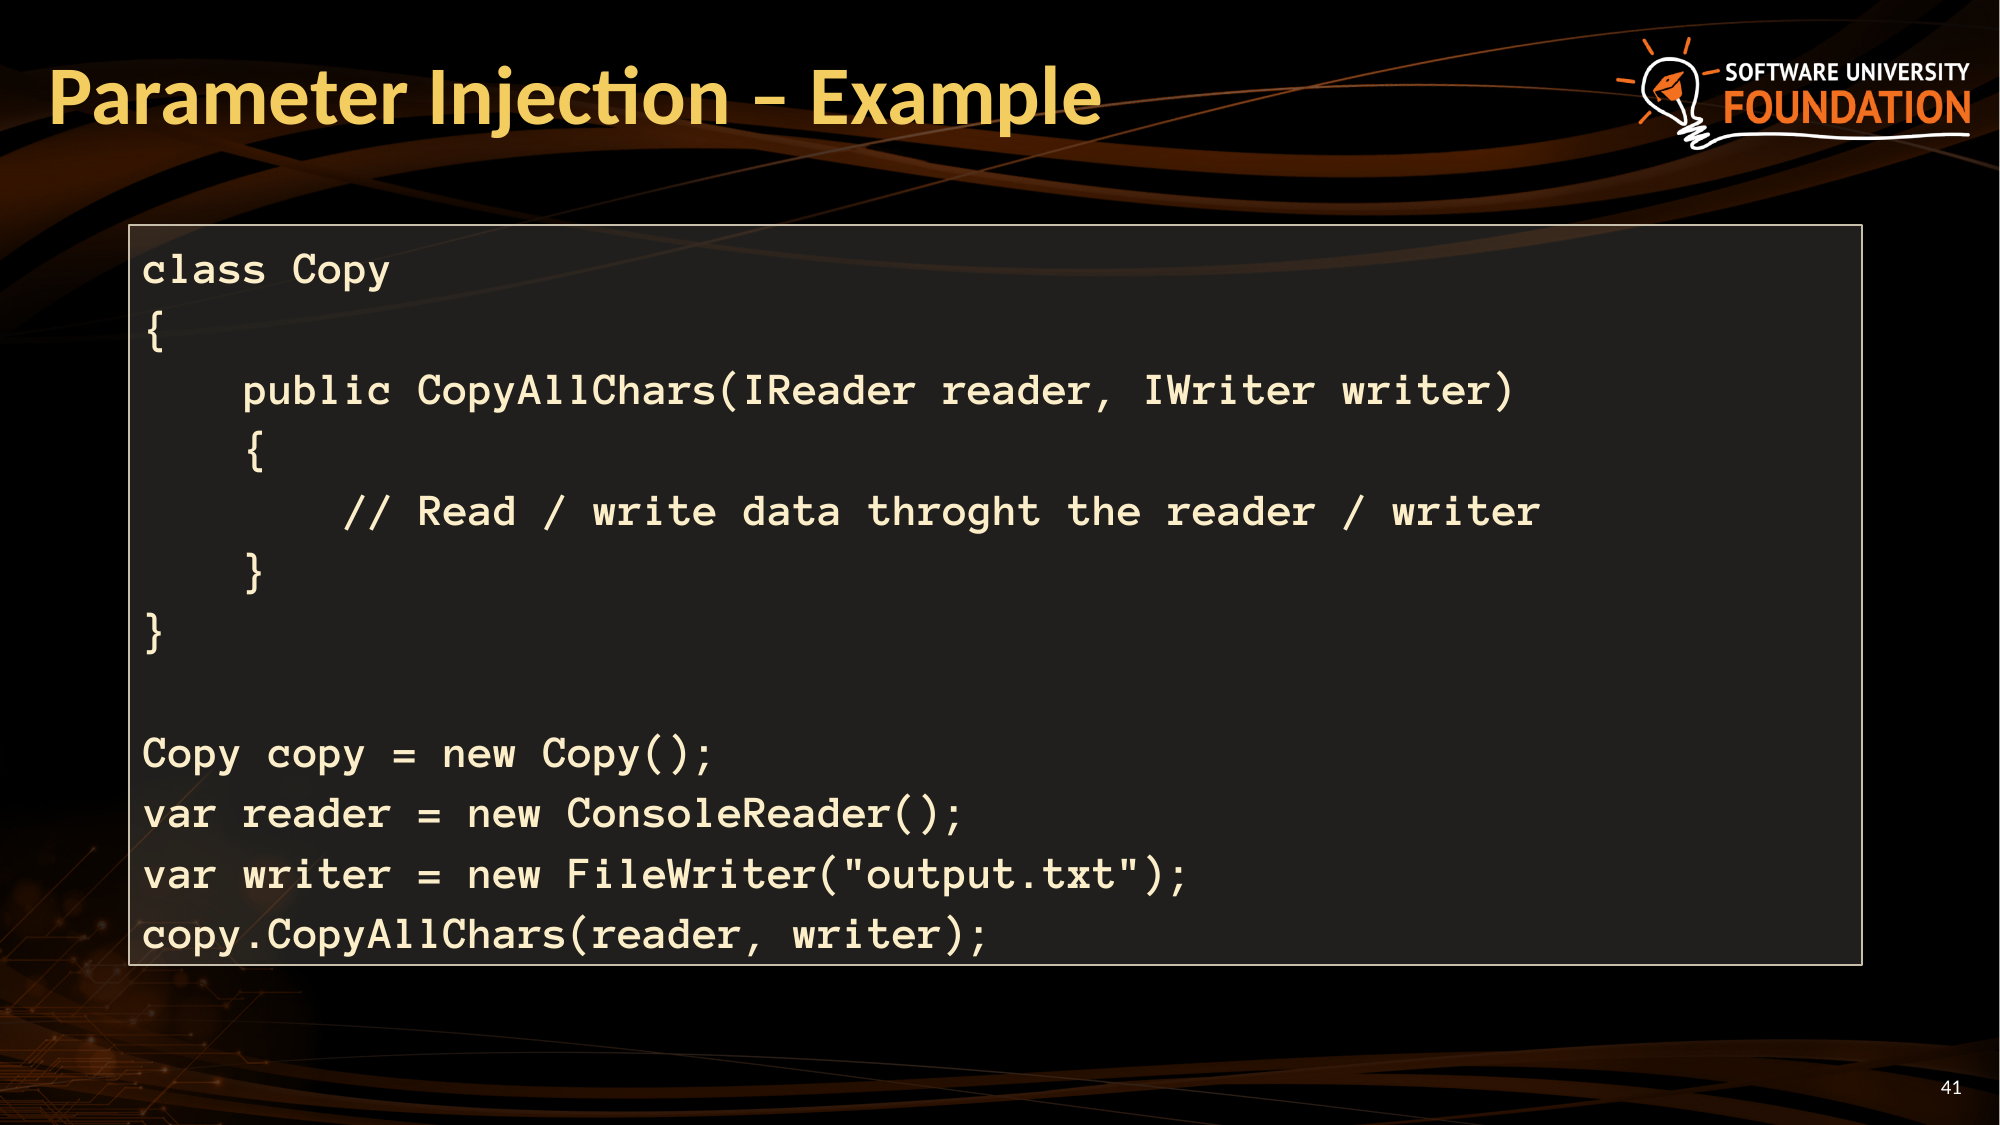

# Parameter Injection – Example
class Copy
{
    public CopyAllChars(IReader reader, IWriter writer)
    {
        // Read / write data throght the reader / writer
    }
}

Copy copy = new Copy();
var reader = new ConsoleReader();
var writer = new FileWriter("output.txt");
copy.CopyAllChars(reader, writer);
41